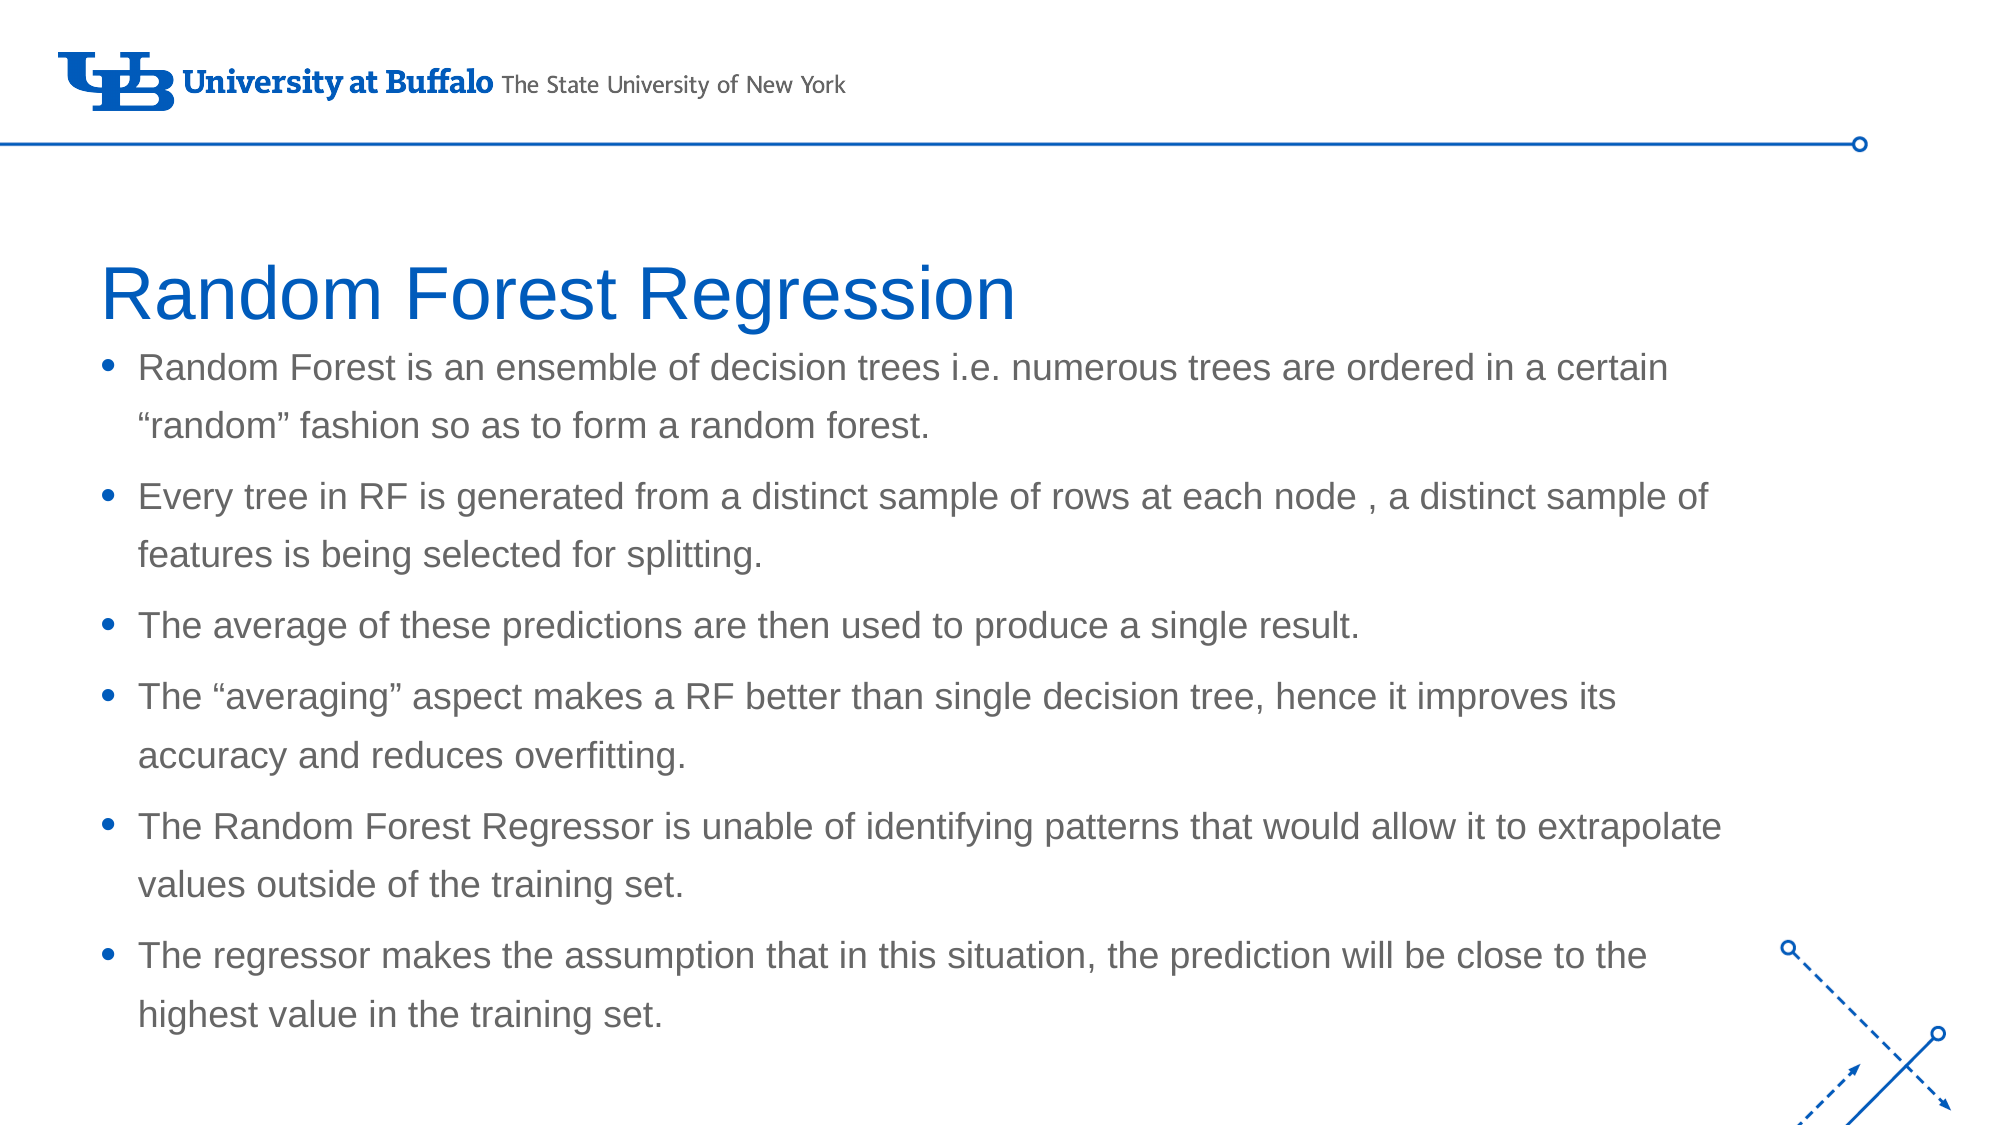

# Random Forest Regression
Random Forest is an ensemble of decision trees i.e. numerous trees are ordered in a certain “random” fashion so as to form a random forest.
Every tree in RF is generated from a distinct sample of rows at each node , a distinct sample of features is being selected for splitting.
The average of these predictions are then used to produce a single result.
The “averaging” aspect makes a RF better than single decision tree, hence it improves its accuracy and reduces overfitting.
The Random Forest Regressor is unable of identifying patterns that would allow it to extrapolate values outside of the training set.
The regressor makes the assumption that in this situation, the prediction will be close to the highest value in the training set.